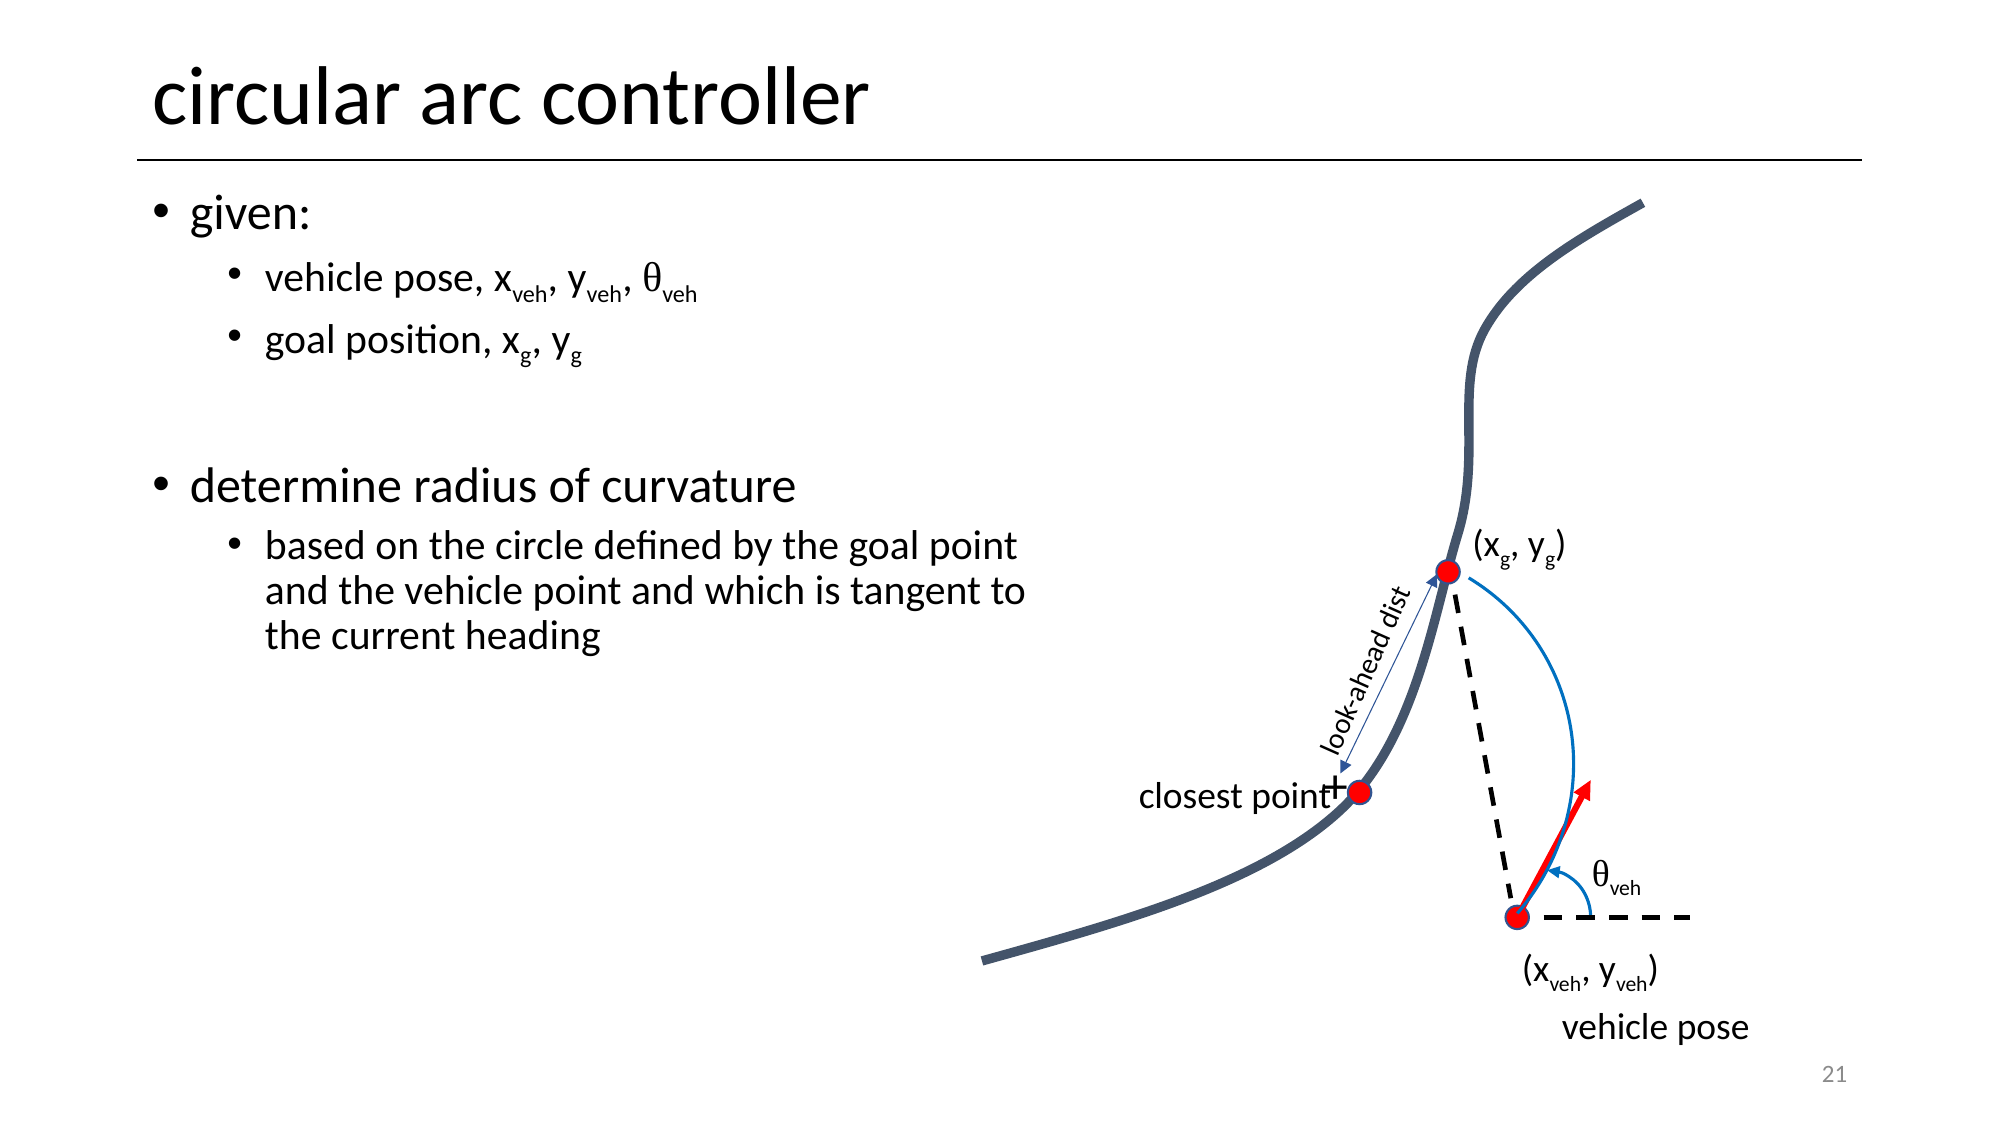

# circular arc controller
given:
vehicle pose, xveh, yveh, θveh
goal position, xg, yg

determine radius of curvature
based on the circle defined by the goal point
and the vehicle point and which is tangent to
the current heading

(xg, yg)

look-ahead dist
+
closest point

θveh

(xveh, yveh)
vehicle pose
21